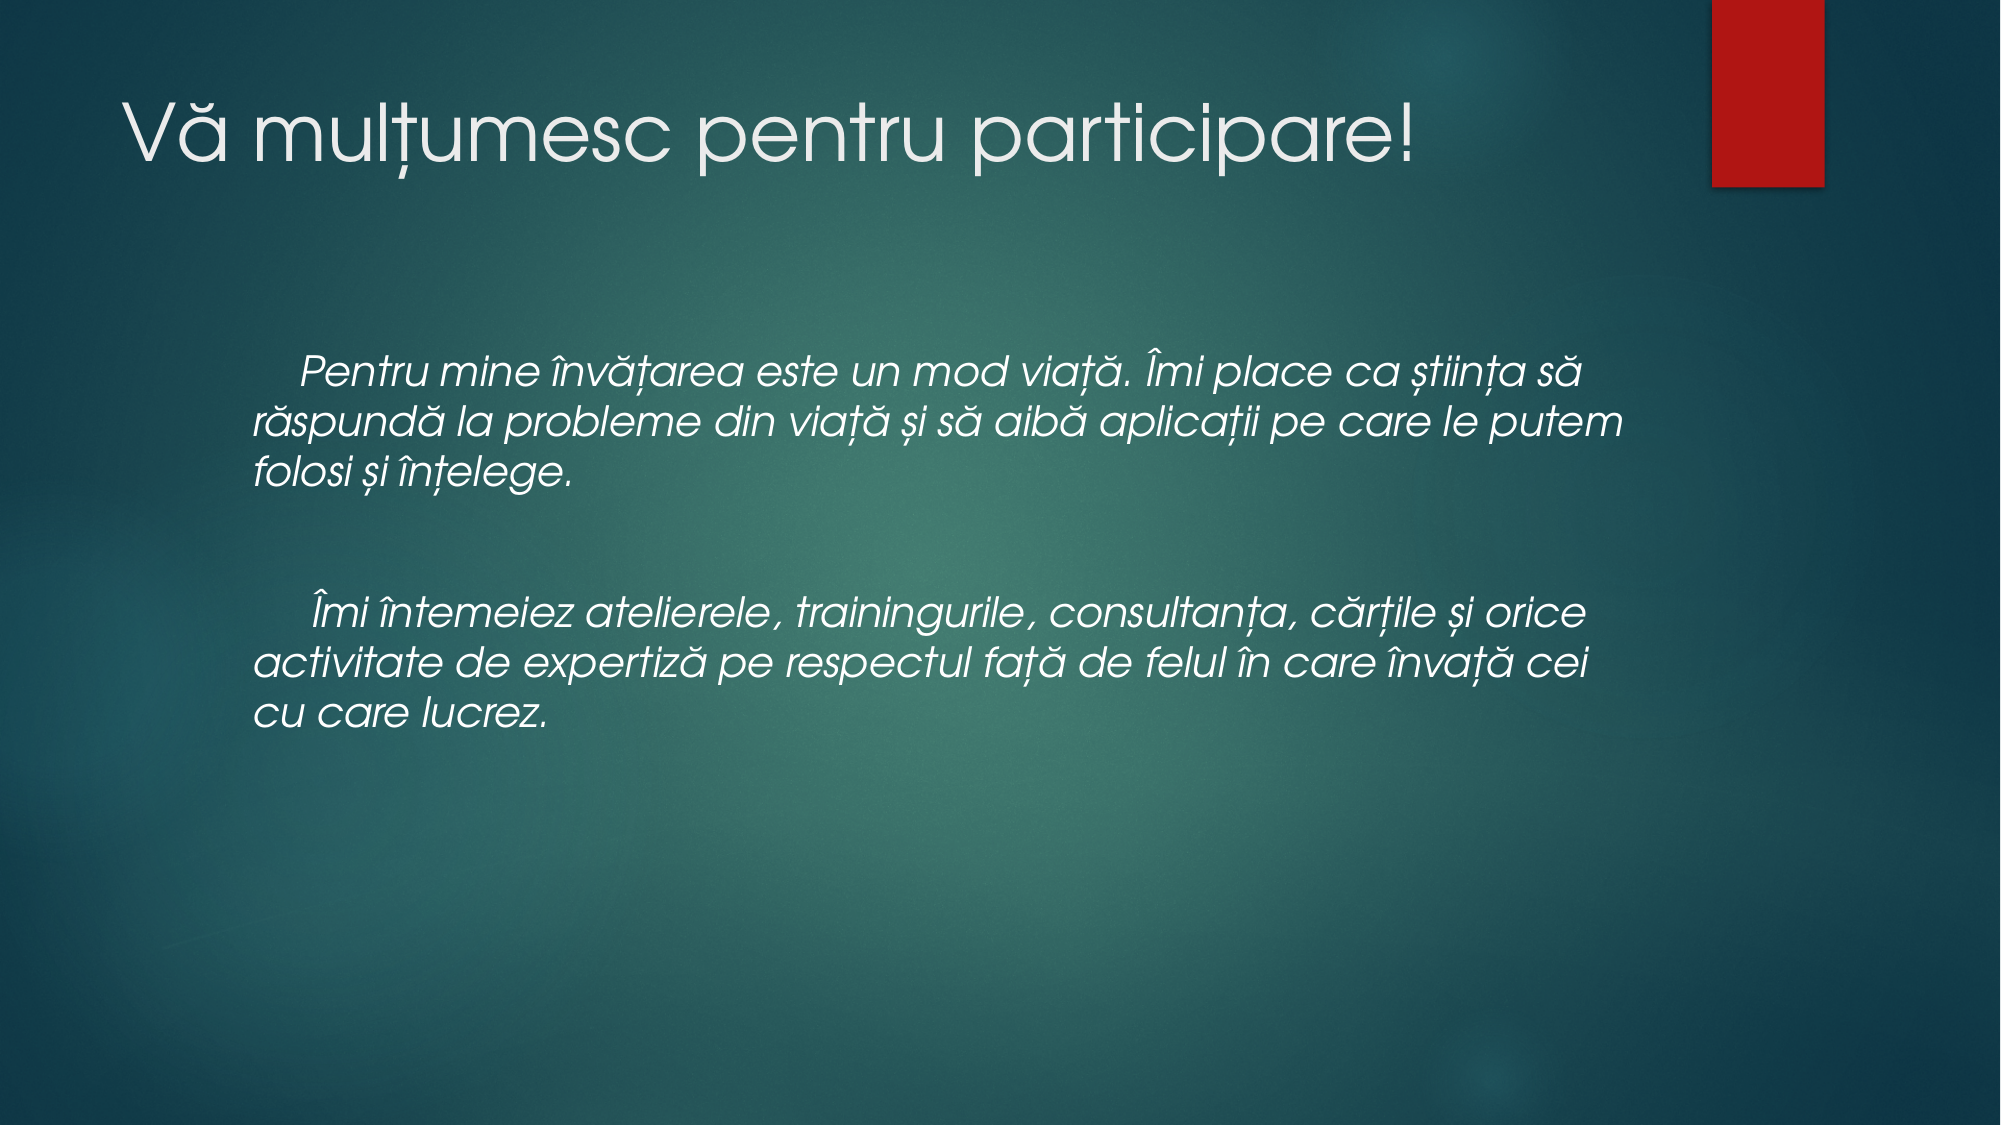

# Vă mulţumesc pentru participare!
         Pentru mine învăţarea este un mod viaţă. Îmi place ca ştiinţa să răspundă la probleme din viaţă şi să aibă aplicaţii pe care le putem folosi şi înţelege.

          Îmi întemeiez atelierele, trainingurile, consultanţa, cărţile şi orice activitate de expertiză pe respectul faţă de felul în care învaţă cei cu care lucrez.